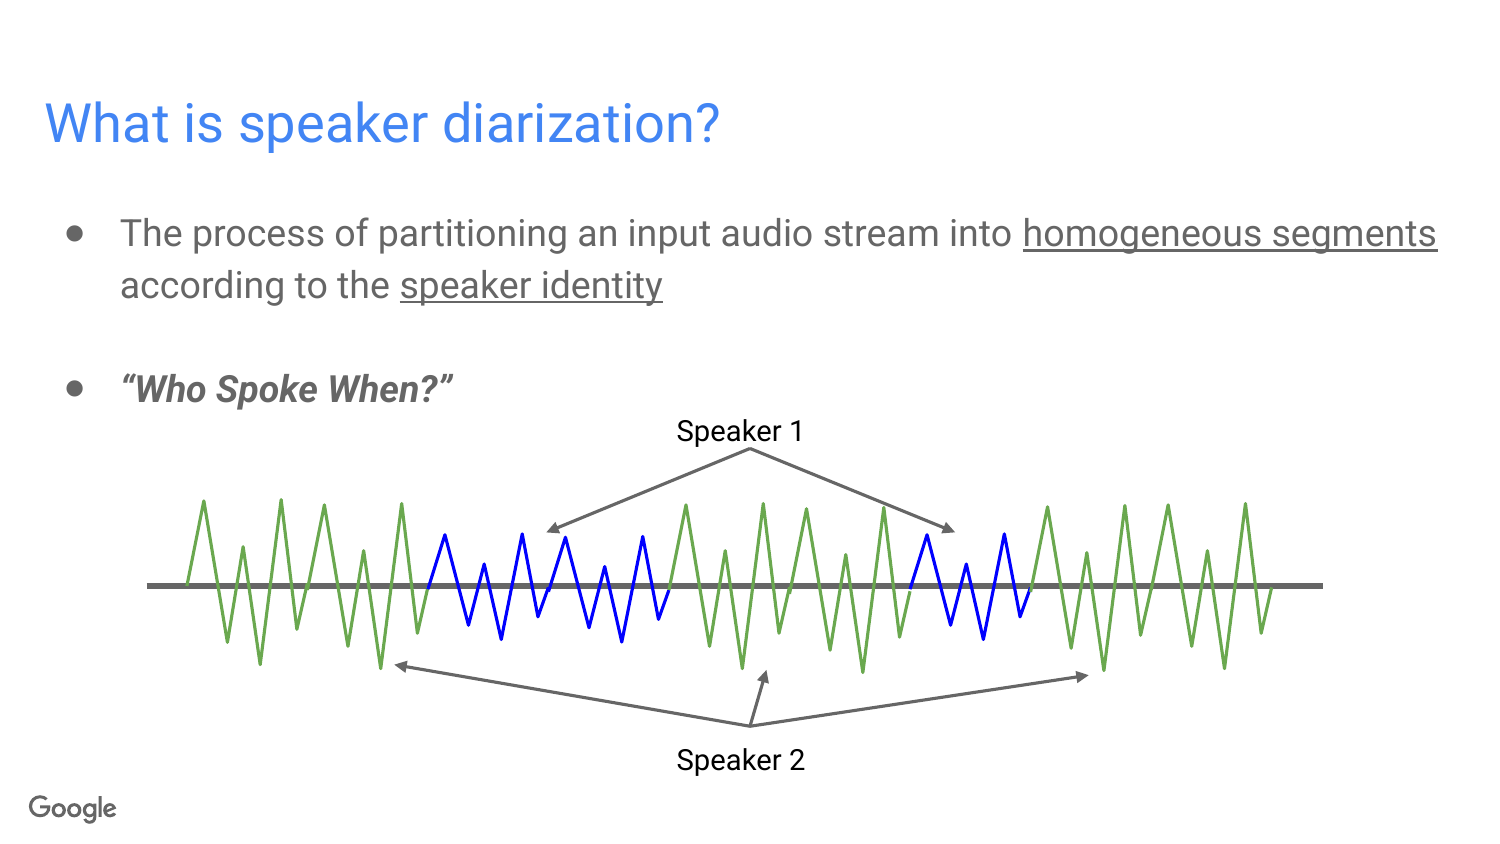

# What is speaker diarization?
The process of partitioning an input audio stream into homogeneous segments according to the speaker identity

“Who Spoke When?”
Speaker 1

Speaker 2